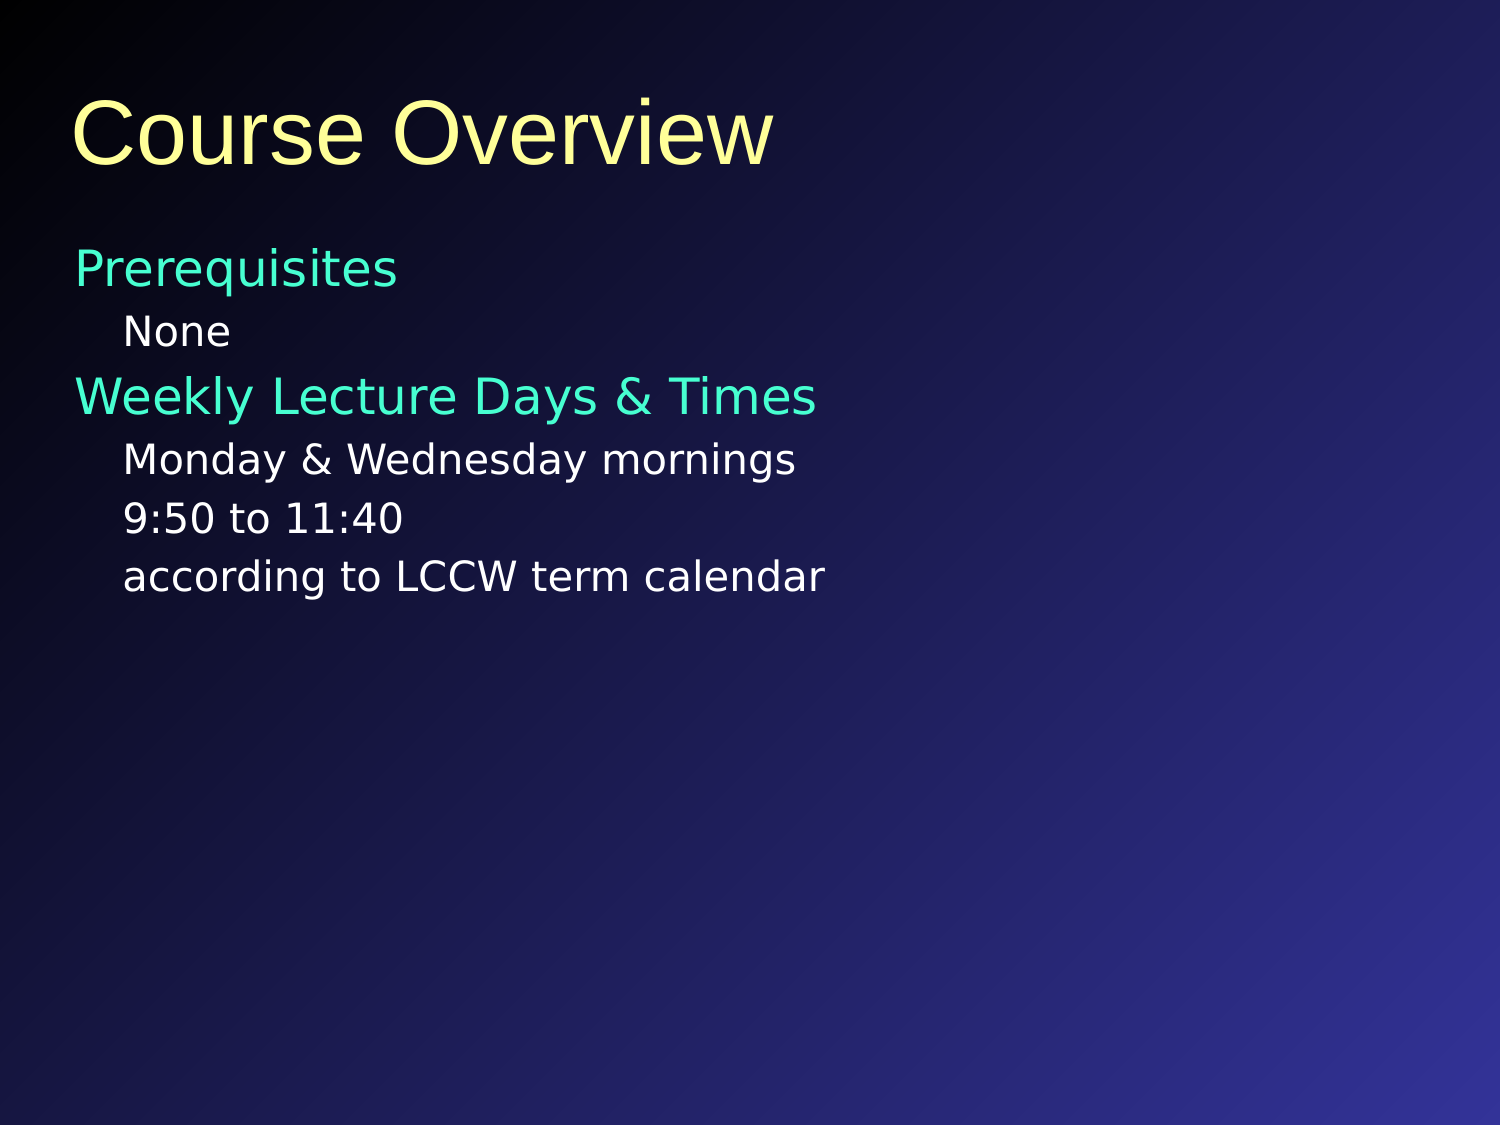

# Course Overview
Prerequisites
None
Weekly Lecture Days & Times
Monday & Wednesday mornings
9:50 to 11:40
according to LCCW term calendar